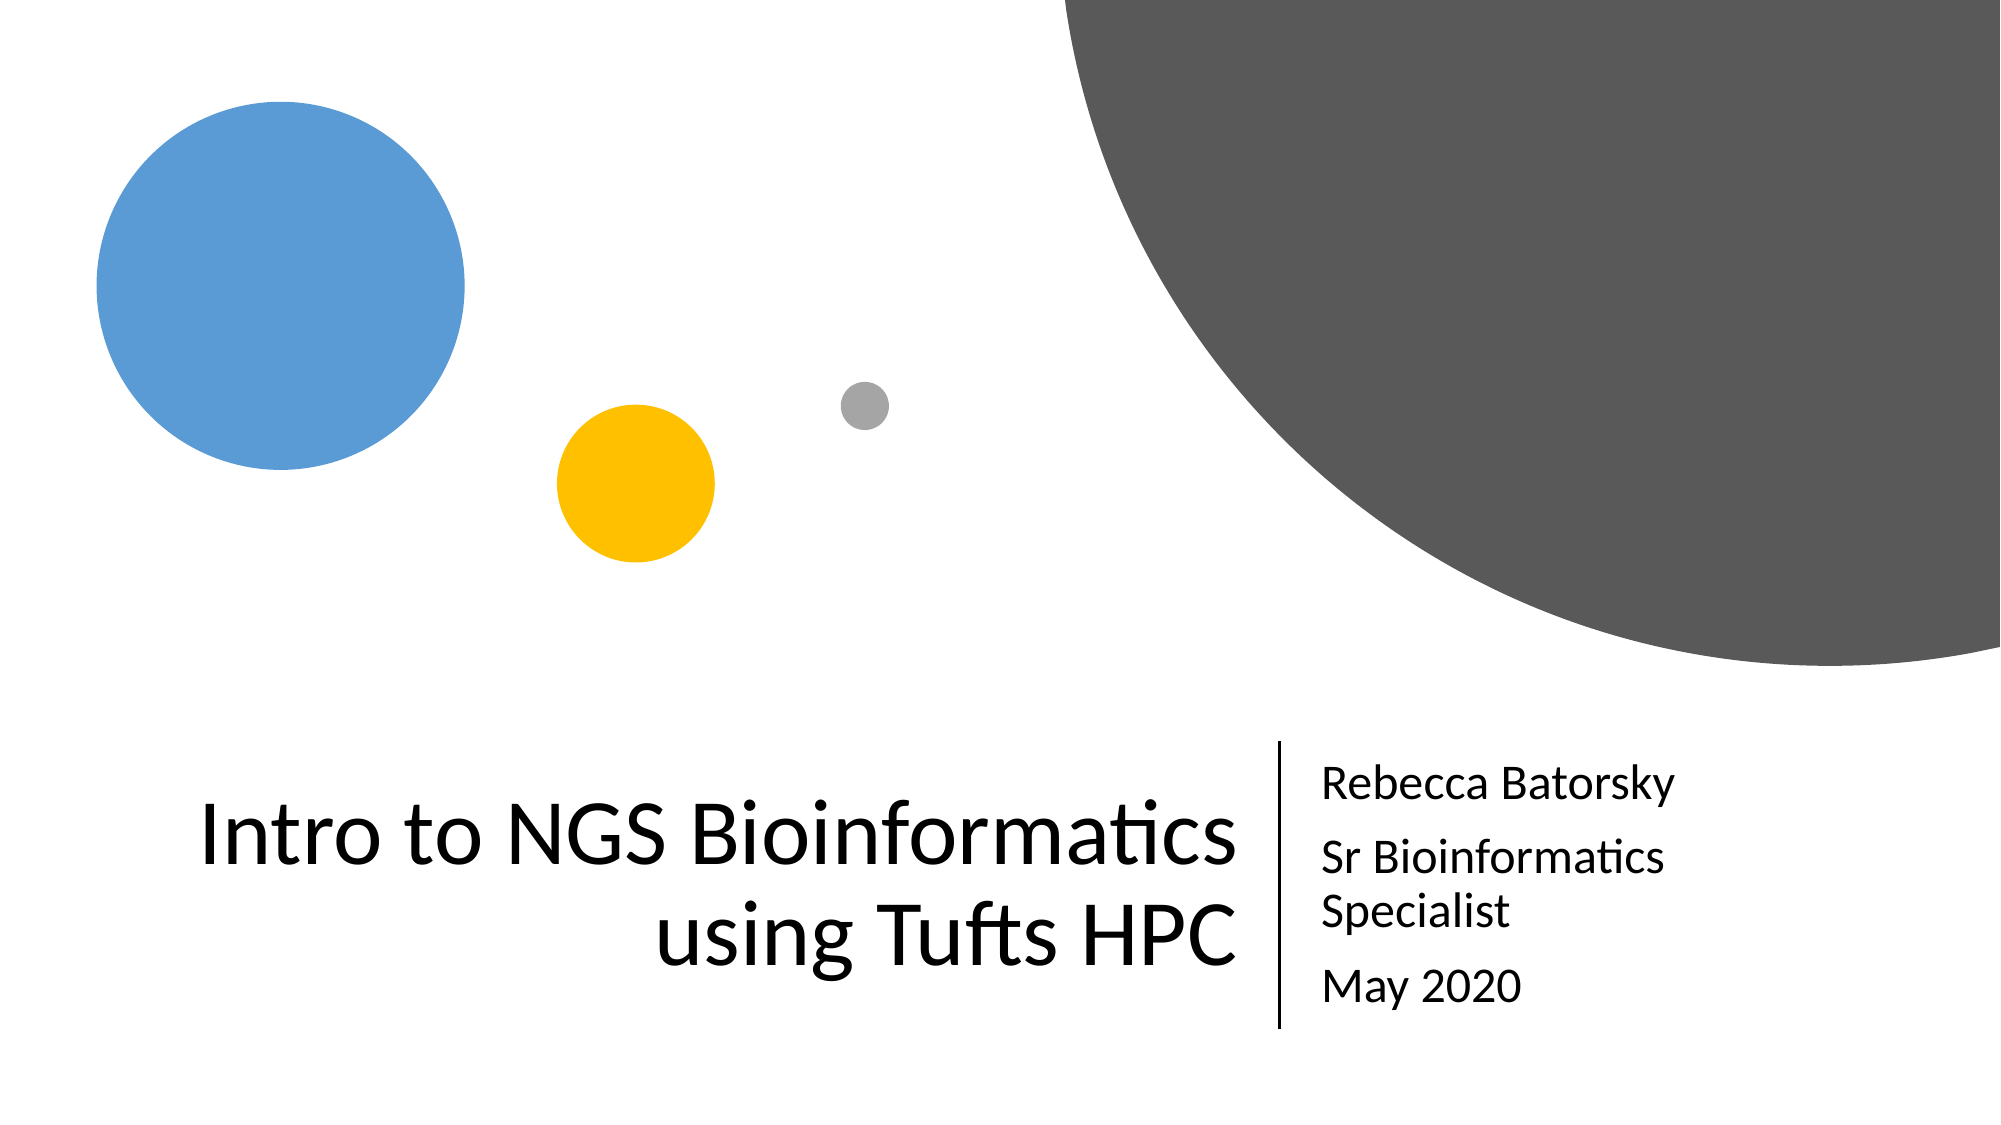

# Intro to NGS Bioinformatics using Tufts HPC
Rebecca Batorsky
Sr Bioinformatics Specialist
May 2020